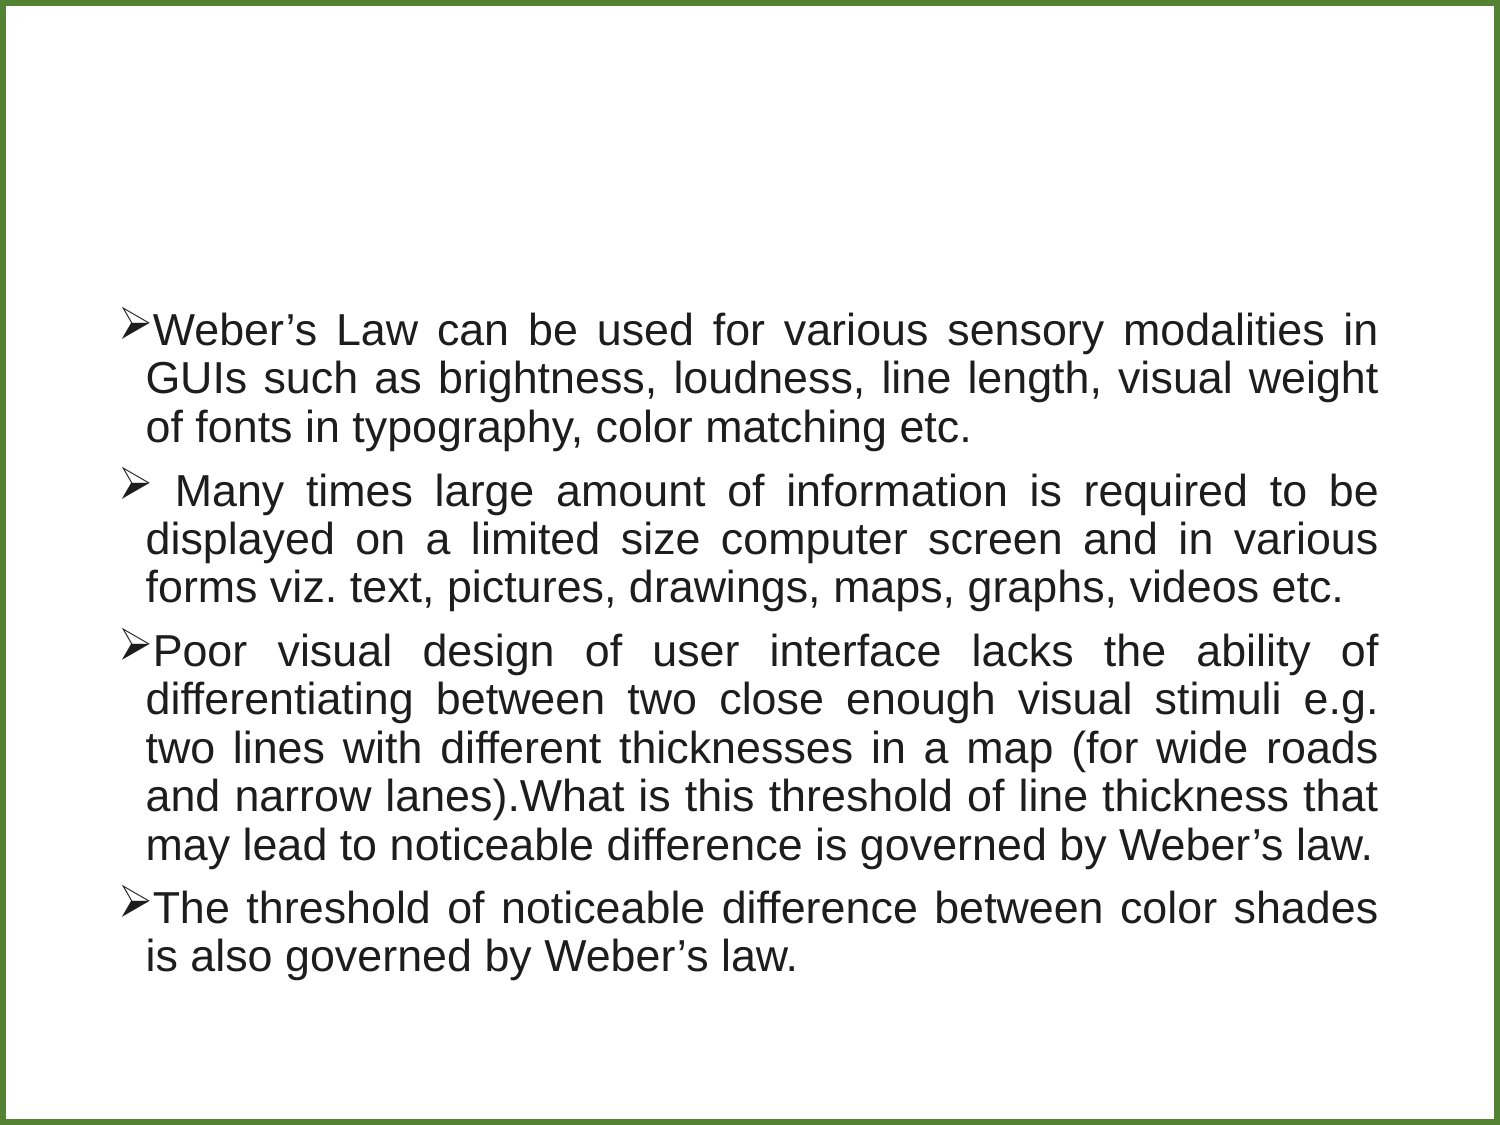

#
Weber’s Law can be used for various sensory modalities in GUIs such as brightness, loudness, line length, visual weight of fonts in typography, color matching etc.
 Many times large amount of information is required to be displayed on a limited size computer screen and in various forms viz. text, pictures, drawings, maps, graphs, videos etc.
Poor visual design of user interface lacks the ability of differentiating between two close enough visual stimuli e.g. two lines with different thicknesses in a map (for wide roads and narrow lanes).What is this threshold of line thickness that may lead to noticeable difference is governed by Weber’s law.
The threshold of noticeable difference between color shades is also governed by Weber’s law.